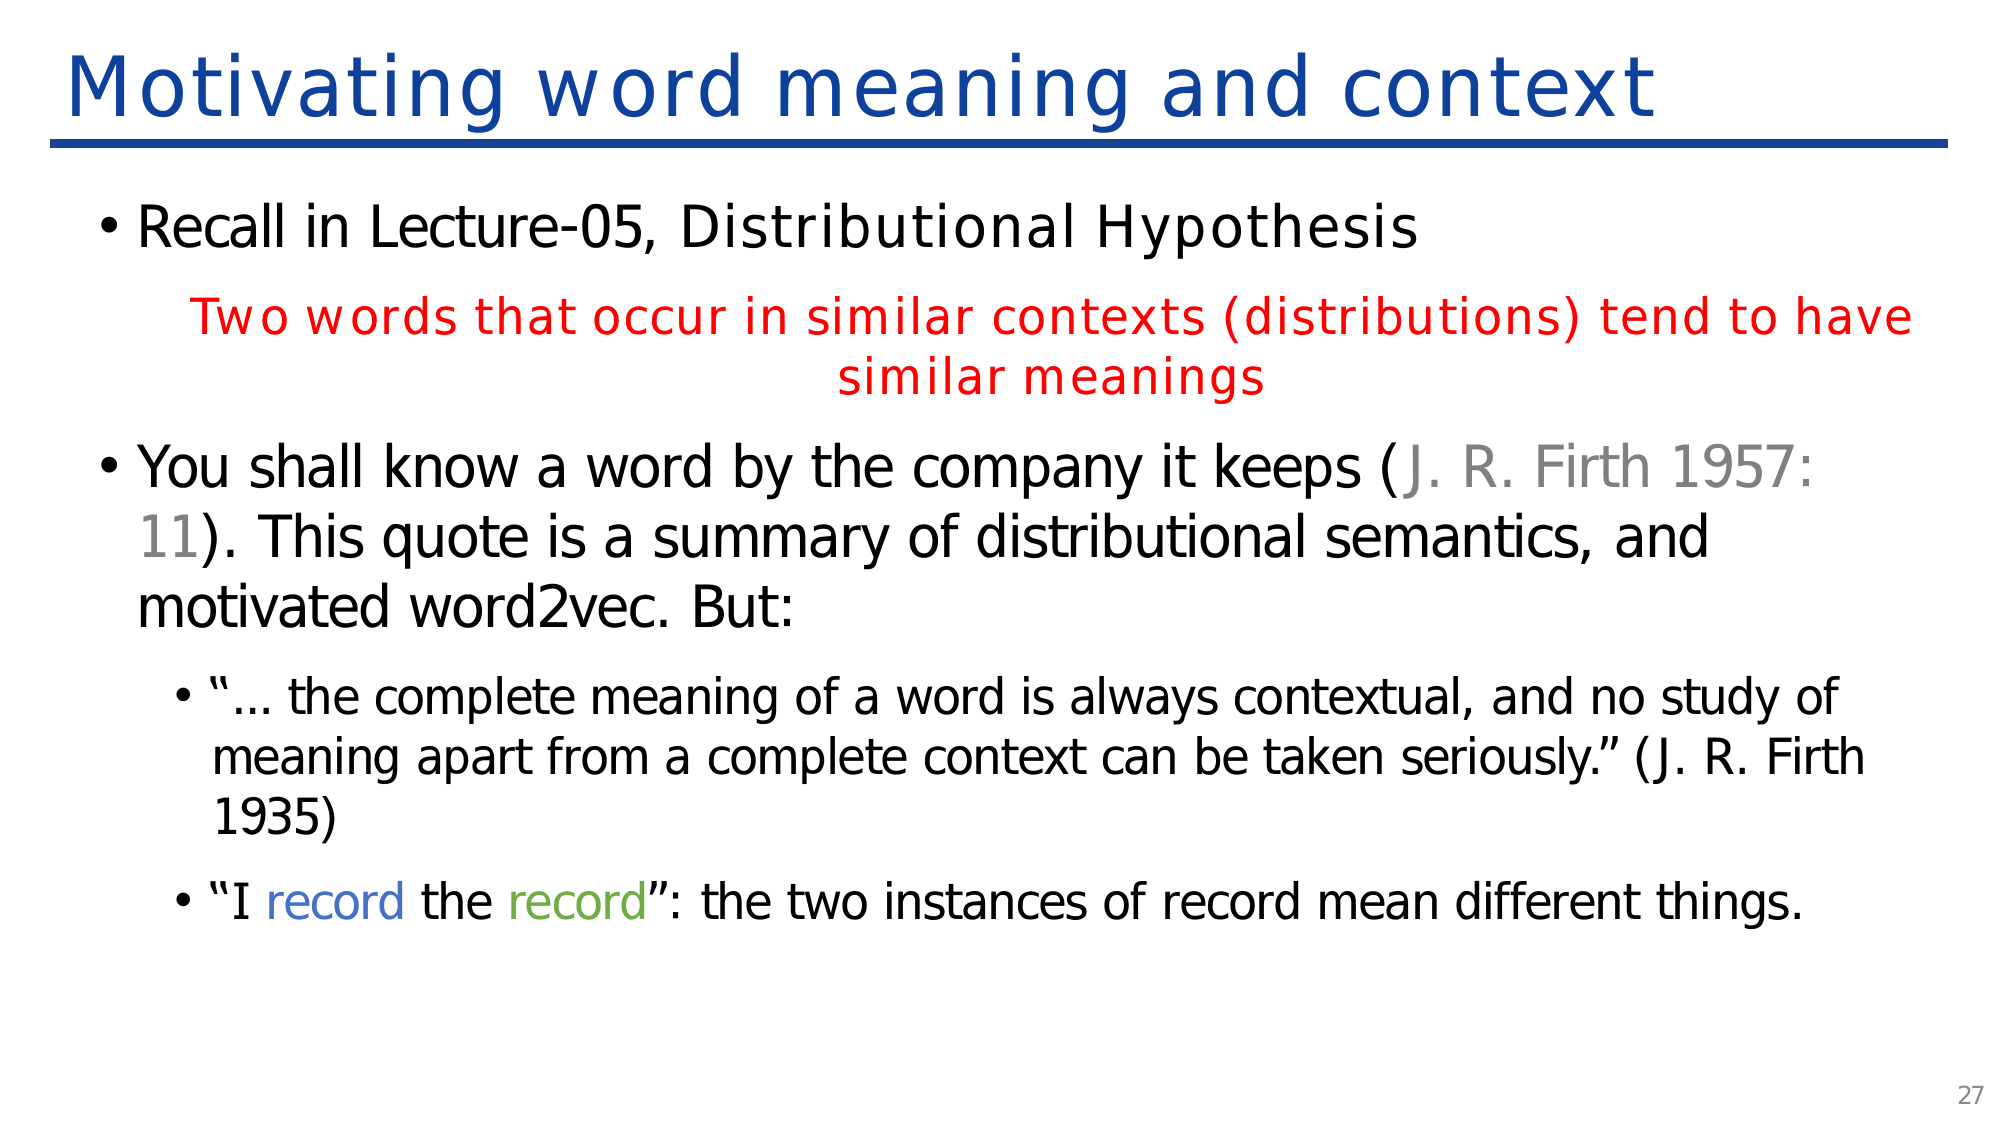

# Motivating word meaning and context
Recall in Lecture-05, Distributional Hypothesis
Two words that occur in similar contexts (distributions) tend to have similar meanings
You shall know a word by the company it keeps (J. R. Firth 1957: 11). This quote is a summary of distributional semantics, and motivated word2vec. But:
“… the complete meaning of a word is always contextual, and no study of meaning apart from a complete context can be taken seriously.” (J. R. Firth 1935)
“I record the record”: the two instances of record mean different things.

27